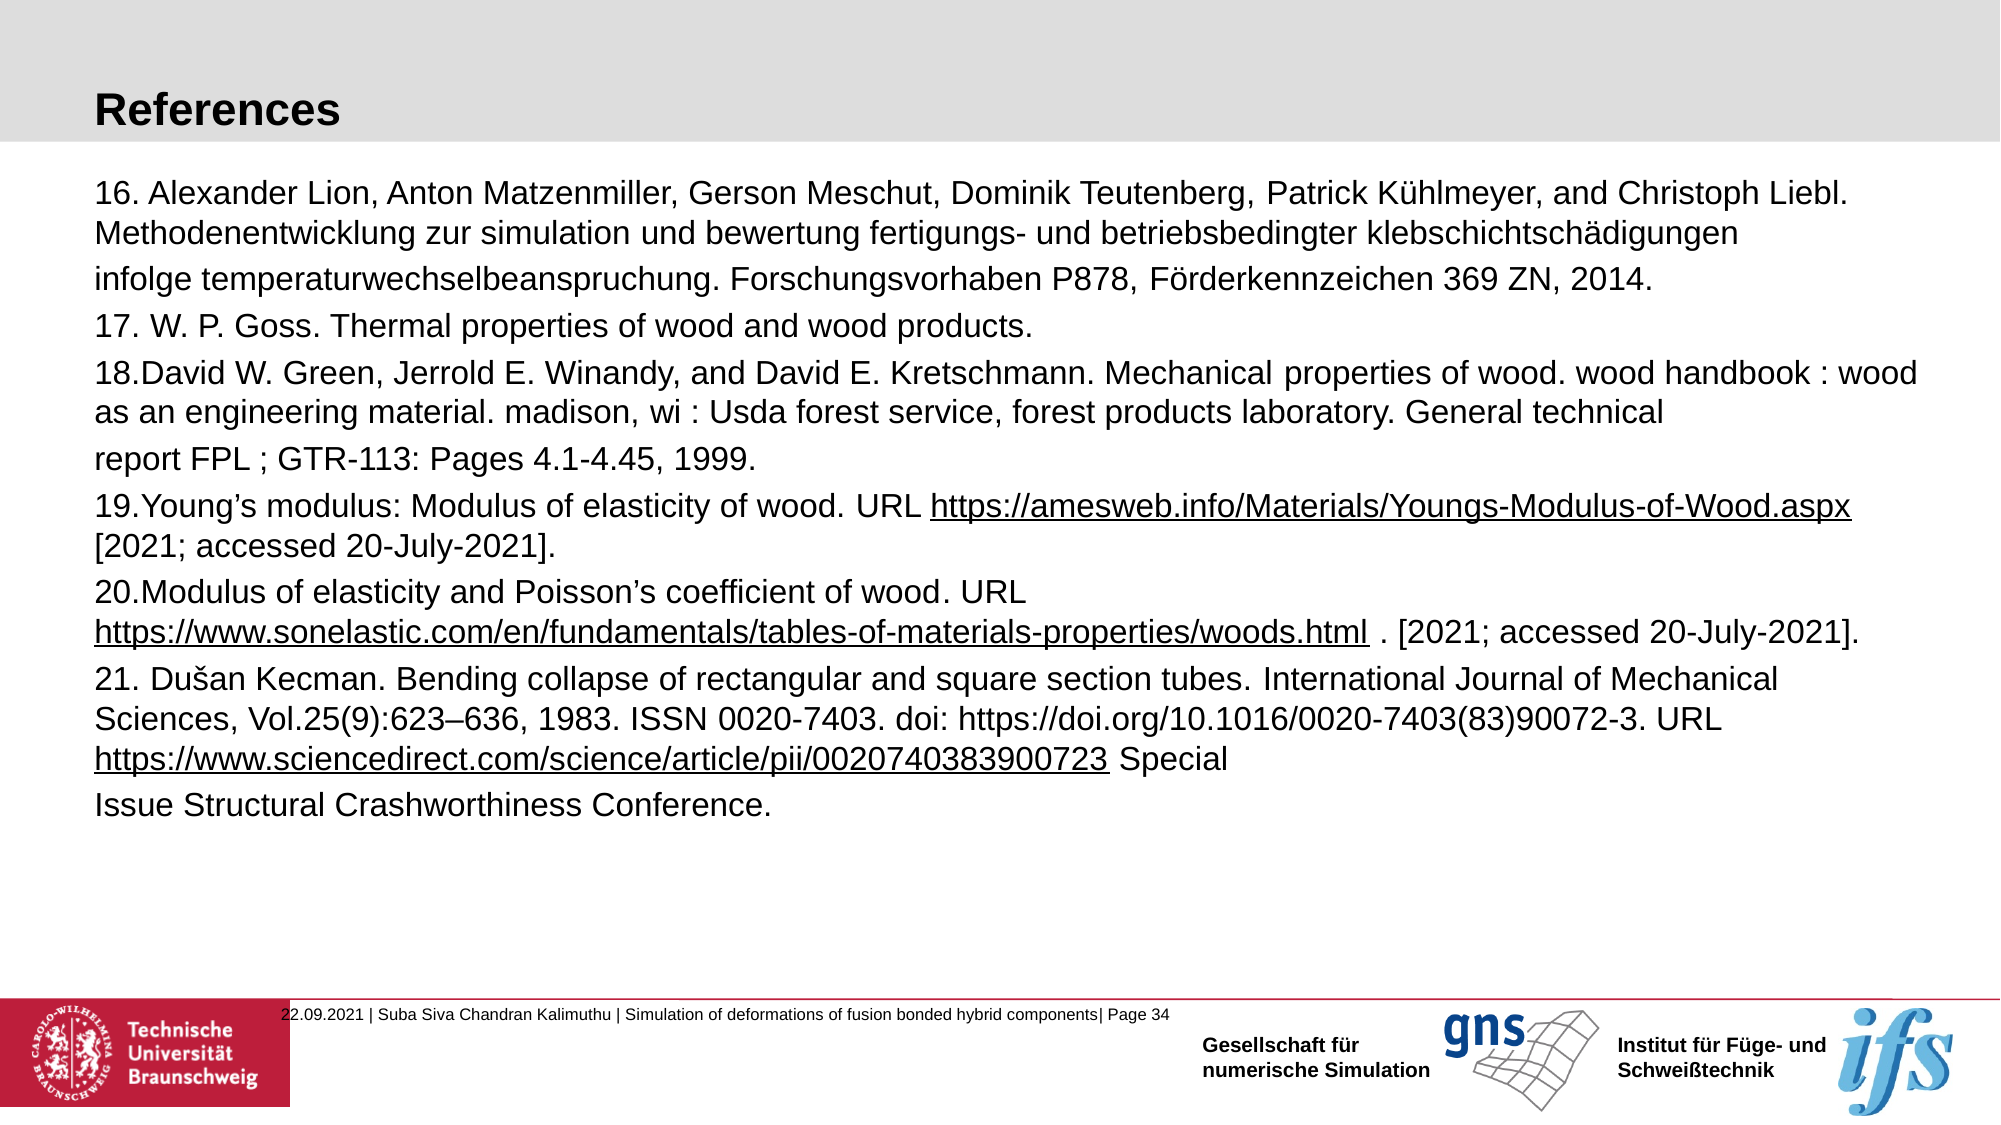

# References
16. Alexander Lion, Anton Matzenmiller, Gerson Meschut, Dominik Teutenberg, Patrick Kühlmeyer, and Christoph Liebl. Methodenentwicklung zur simulation und bewertung fertigungs- und betriebsbedingter klebschichtschädigungen
infolge temperaturwechselbeanspruchung. Forschungsvorhaben P878, Förderkennzeichen 369 ZN, 2014.
17. W. P. Goss. Thermal properties of wood and wood products.
18.David W. Green, Jerrold E. Winandy, and David E. Kretschmann. Mechanical properties of wood. wood handbook : wood as an engineering material. madison, wi : Usda forest service, forest products laboratory. General technical
report FPL ; GTR-113: Pages 4.1-4.45, 1999.
19.Young’s modulus: Modulus of elasticity of wood. URL https://amesweb.info/Materials/Youngs-Modulus-of-Wood.aspx [2021; accessed 20-July-2021].
20.Modulus of elasticity and Poisson’s coefficient of wood. URL https://www.sonelastic.com/en/fundamentals/tables-of-materials-properties/woods.html . [2021; accessed 20-July-2021].
21. Dušan Kecman. Bending collapse of rectangular and square section tubes. International Journal of Mechanical Sciences, Vol.25(9):623–636, 1983. ISSN 0020-7403. doi: https://doi.org/10.1016/0020-7403(83)90072-3. URLhttps://www.sciencedirect.com/science/article/pii/0020740383900723 Special
Issue Structural Crashworthiness Conference.